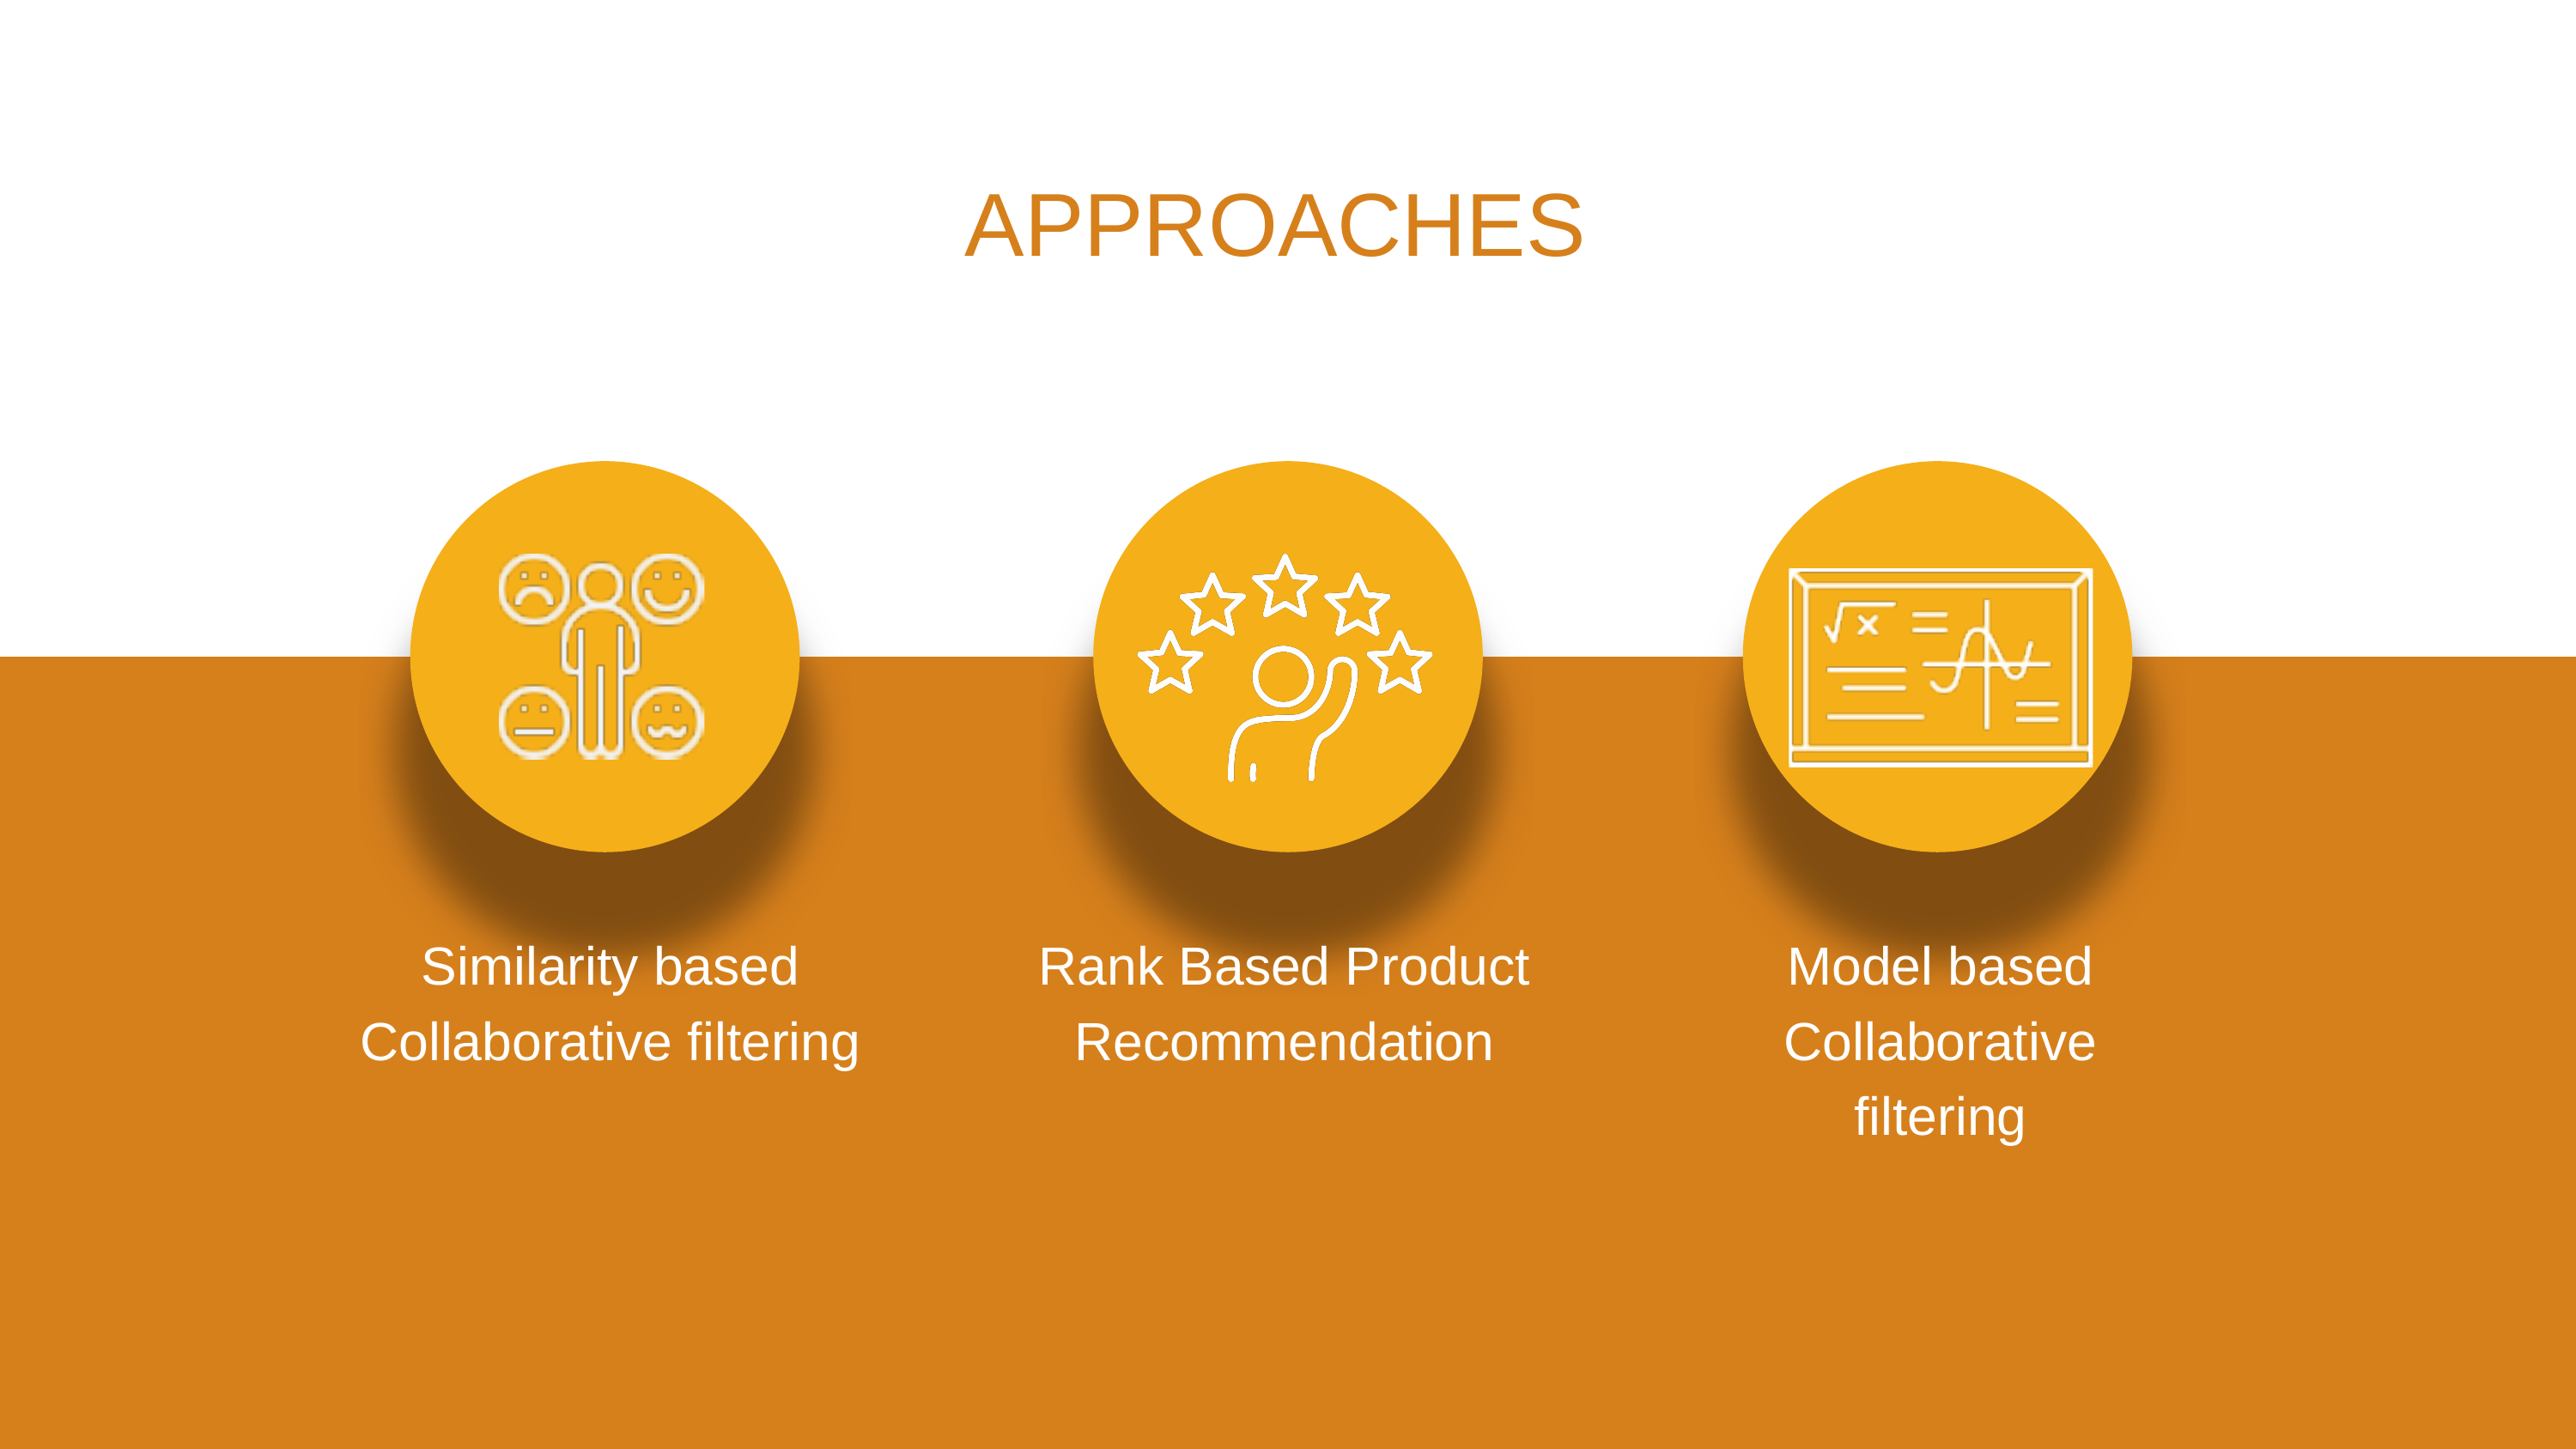

APPROACHES

Similarity based Collaborative filtering

Rank Based Product Recommendation

Model based Collaborative filtering